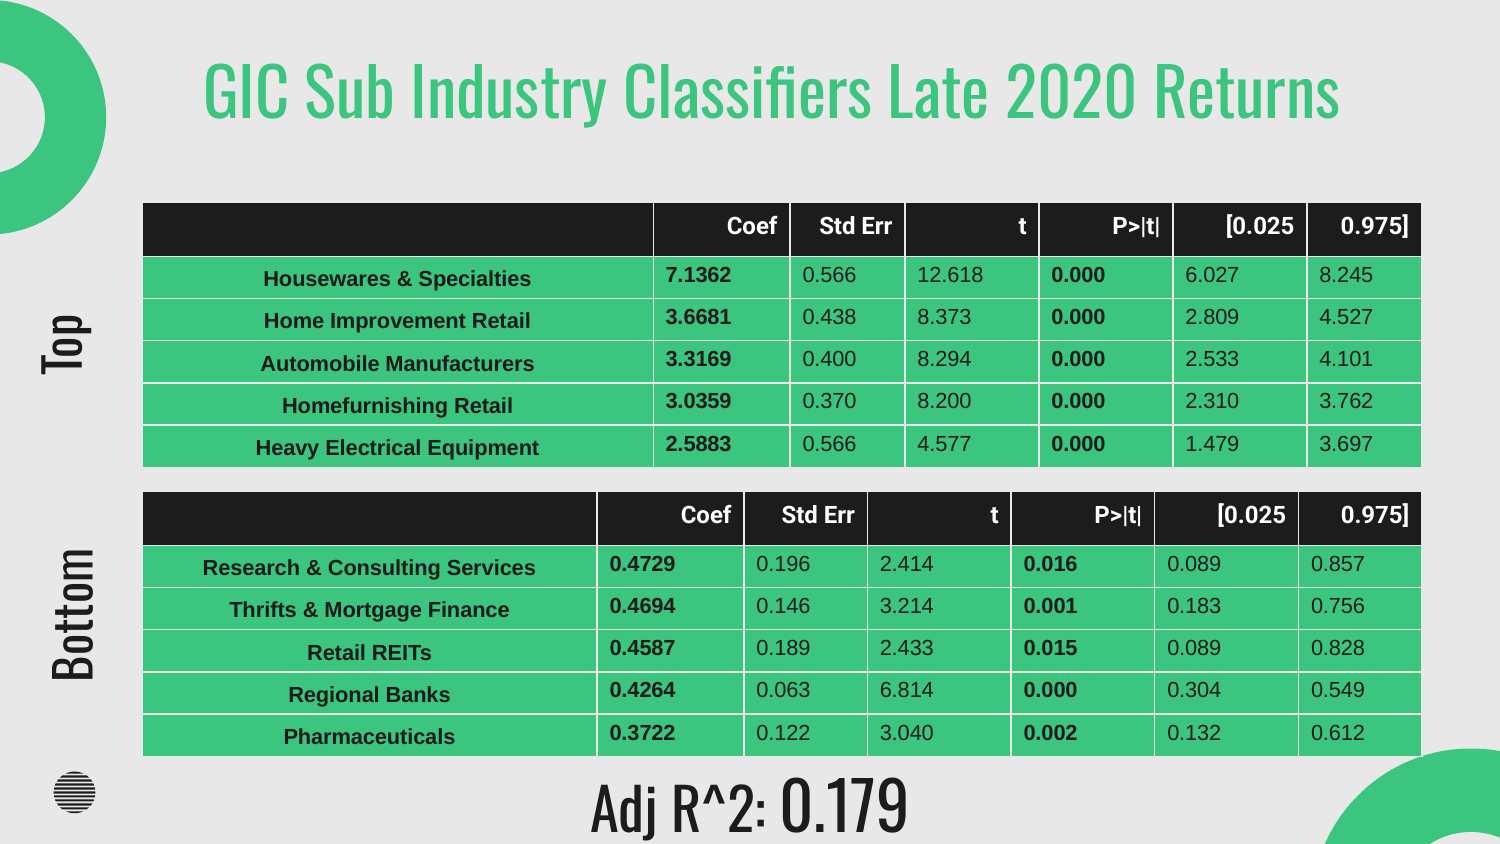

GIC Sub Industry Classifiers Late 2020 Returns

|  | Coef | Std Err | t | P>|t| | [0.025 | 0.975] |
| --- | --- | --- | --- | --- | --- | --- |
| Housewares & Specialties | 7.1362 | 0.566 | 12.618 | 0.000 | 6.027 | 8.245 |
| Home Improvement Retail | 3.6681 | 0.438 | 8.373 | 0.000 | 2.809 | 4.527 |
| Automobile Manufacturers | 3.3169 | 0.400 | 8.294 | 0.000 | 2.533 | 4.101 |
| Homefurnishing Retail | 3.0359 | 0.370 | 8.200 | 0.000 | 2.310 | 3.762 |
| Heavy Electrical Equipment | 2.5883 | 0.566 | 4.577 | 0.000 | 1.479 | 3.697 |
# Top
|  | Coef | Std Err | t | P>|t| | [0.025 | 0.975] |
| --- | --- | --- | --- | --- | --- | --- |
| Research & Consulting Services | 0.4729 | 0.196 | 2.414 | 0.016 | 0.089 | 0.857 |
| Thrifts & Mortgage Finance | 0.4694 | 0.146 | 3.214 | 0.001 | 0.183 | 0.756 |
| Retail REITs | 0.4587 | 0.189 | 2.433 | 0.015 | 0.089 | 0.828 |
| Regional Banks | 0.4264 | 0.063 | 6.814 | 0.000 | 0.304 | 0.549 |
| Pharmaceuticals | 0.3722 | 0.122 | 3.040 | 0.002 | 0.132 | 0.612 |
Bottom
Adj R^2: 0.179